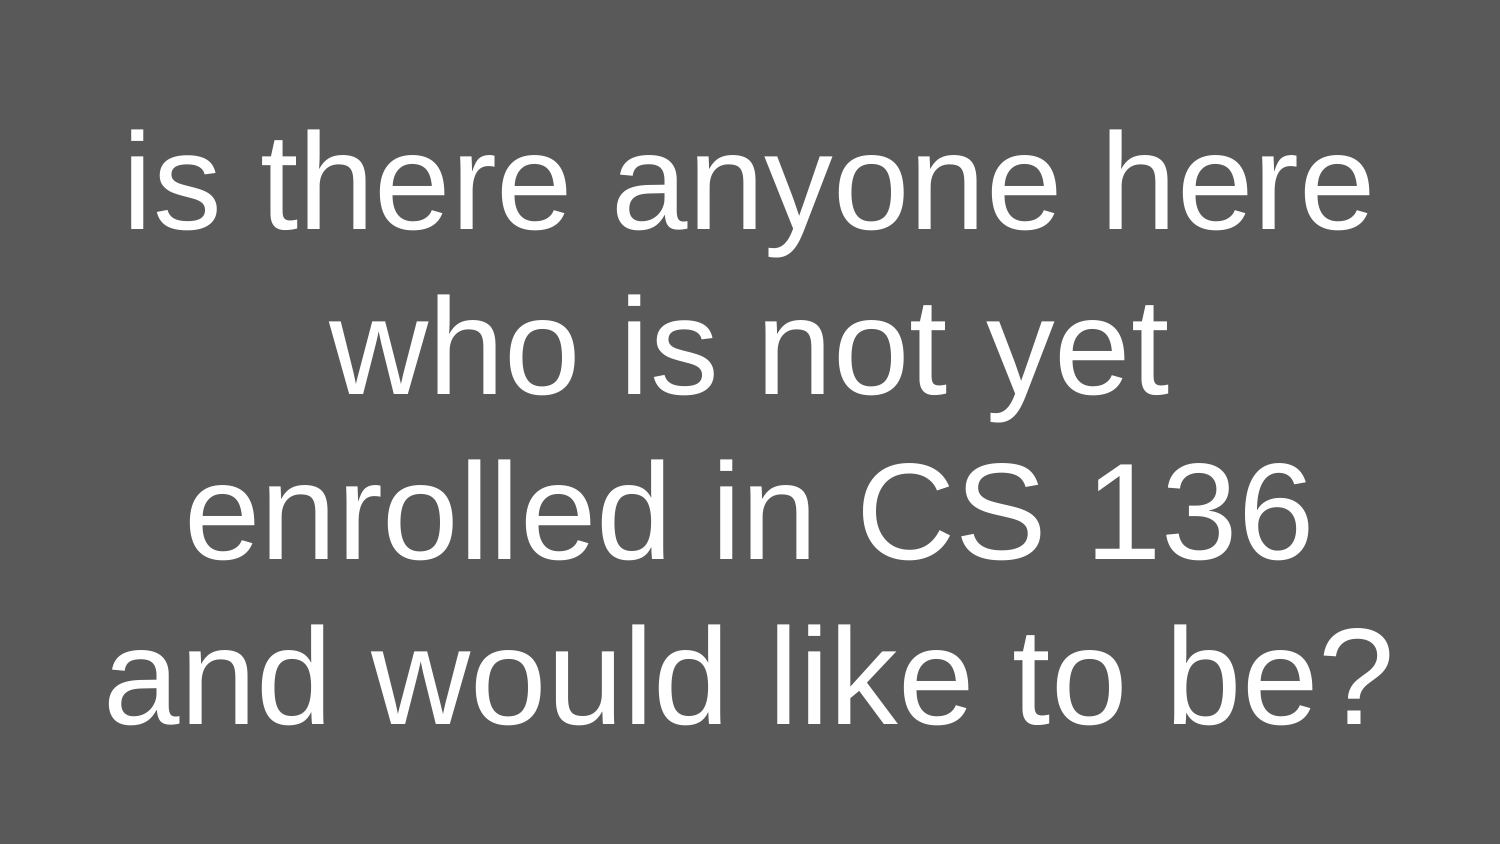

# is there anyone here who is not yet enrolled in CS 136 and would like to be?